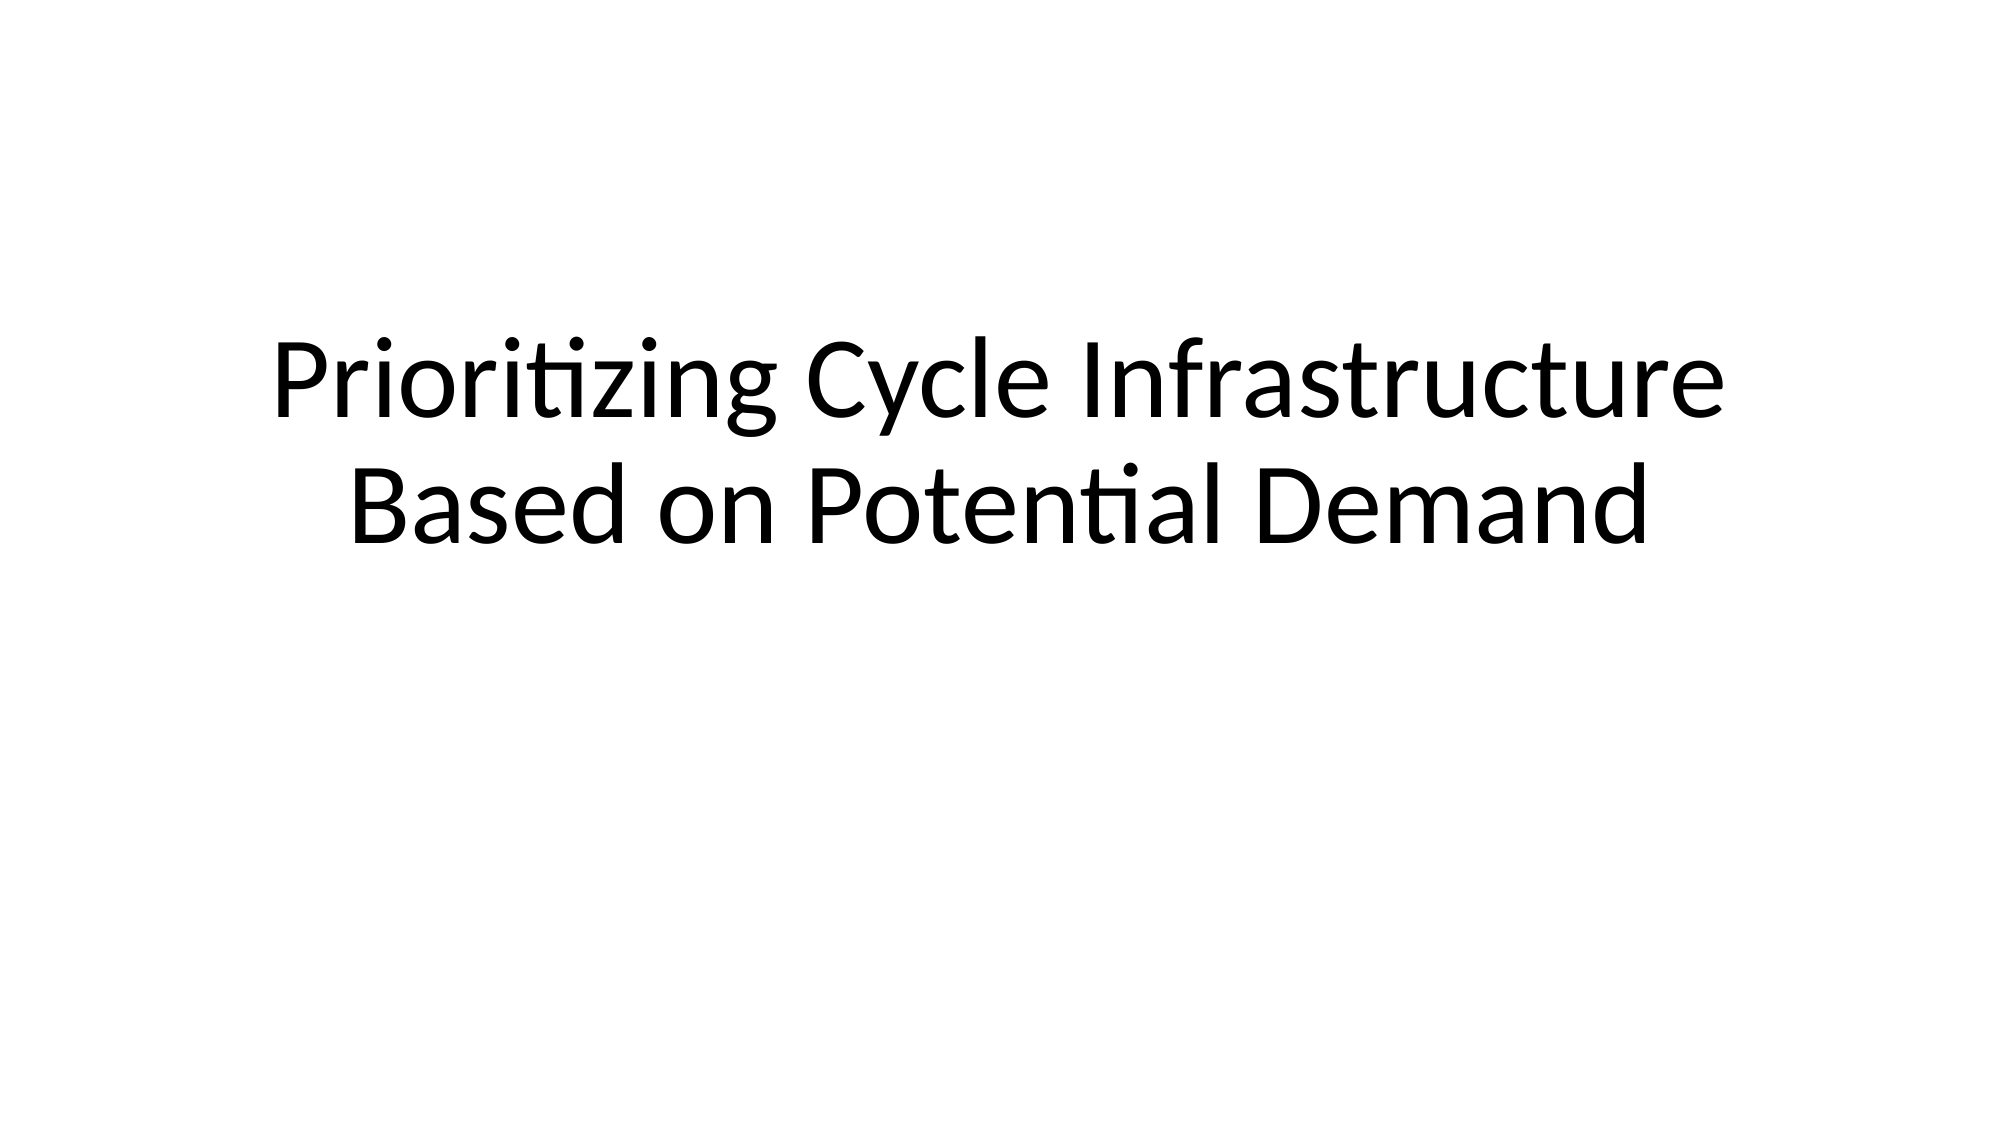

# Prioritizing Cycle Infrastructure Based on Potential Demand